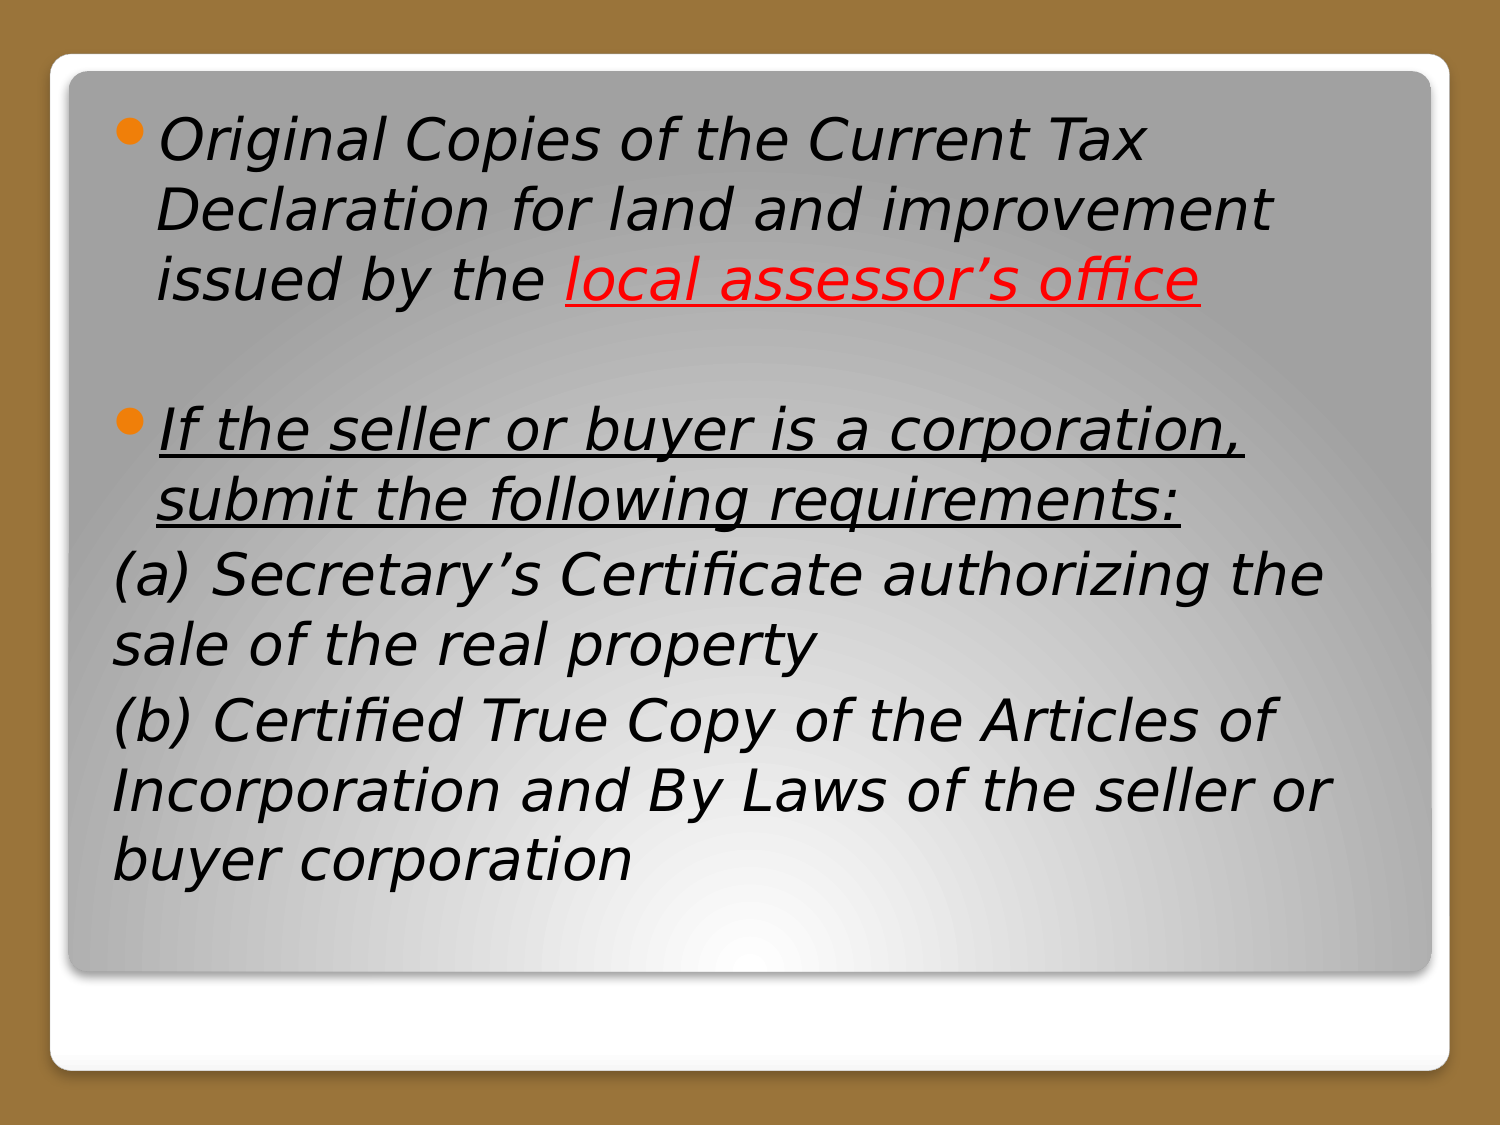

Original Copies of the Current Tax Declaration for land and improvement issued by the local assessor’s office

If the seller or buyer is a corporation, submit the following requirements:
(a) Secretary’s Certificate authorizing the sale of the real property
(b) Certified True Copy of the Articles of Incorporation and By Laws of the seller or buyer corporation

#